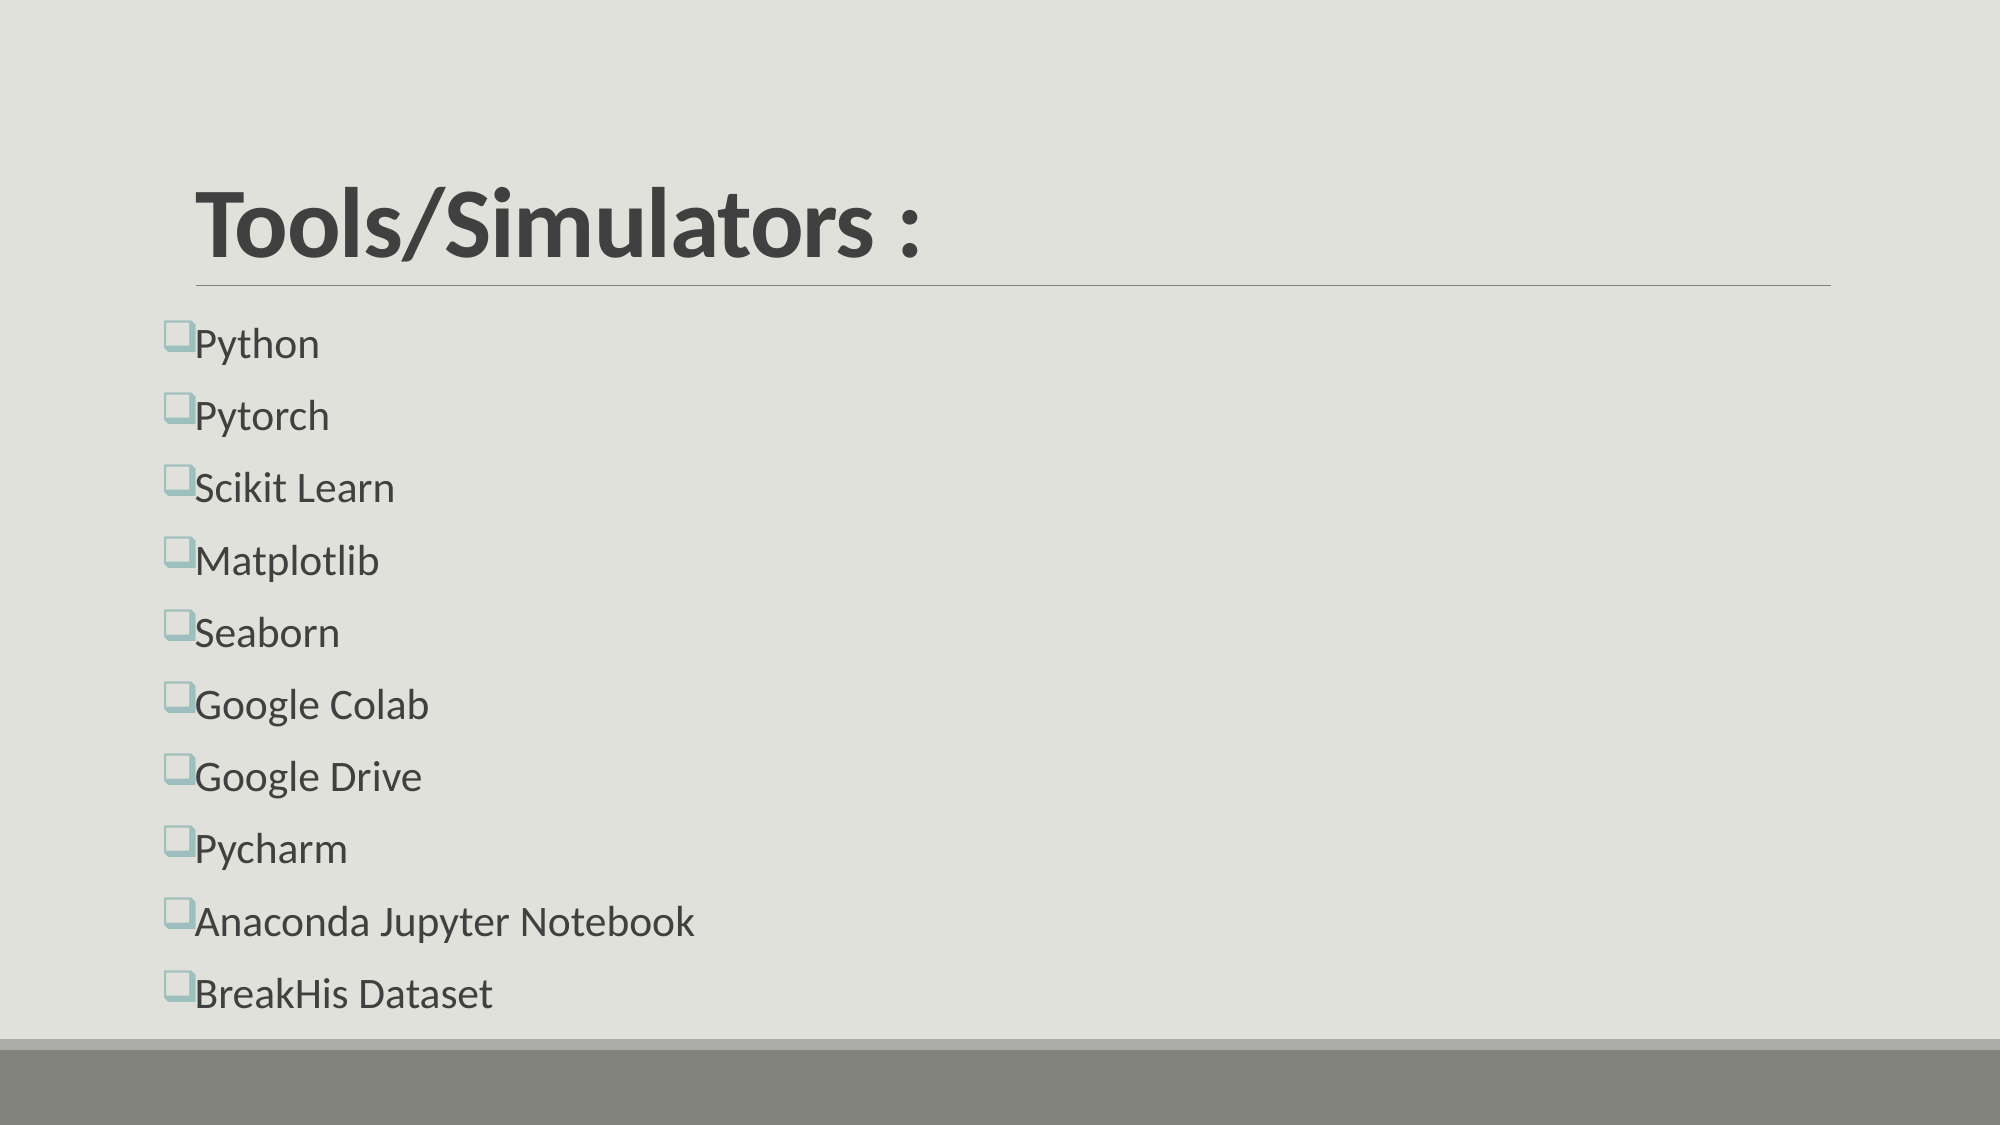

# Tools/Simulators :
Python
Pytorch
Scikit Learn
Matplotlib
Seaborn
Google Colab
Google Drive
Pycharm
Anaconda Jupyter Notebook
BreakHis Dataset